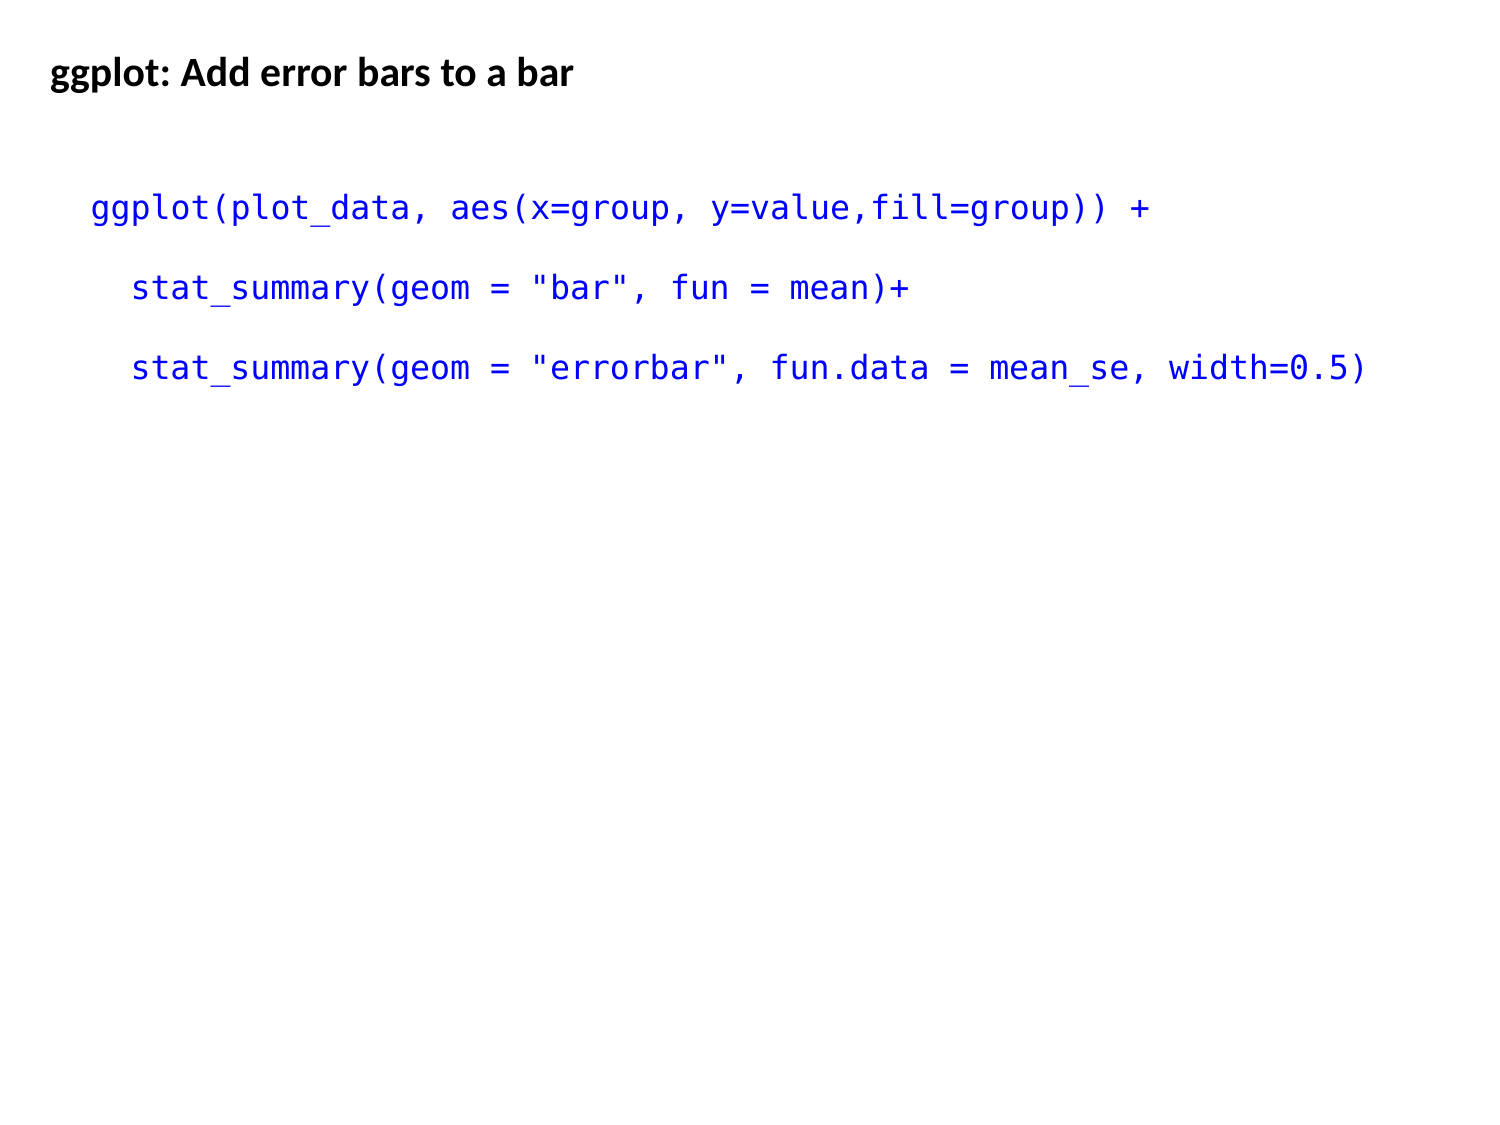

ggplot: Add error bars to a bar
ggplot(plot_data, aes(x=group, y=value,fill=group)) +
  stat_summary(geom = "bar", fun = mean)+
  stat_summary(geom = "errorbar", fun.data = mean_se, width=0.5)